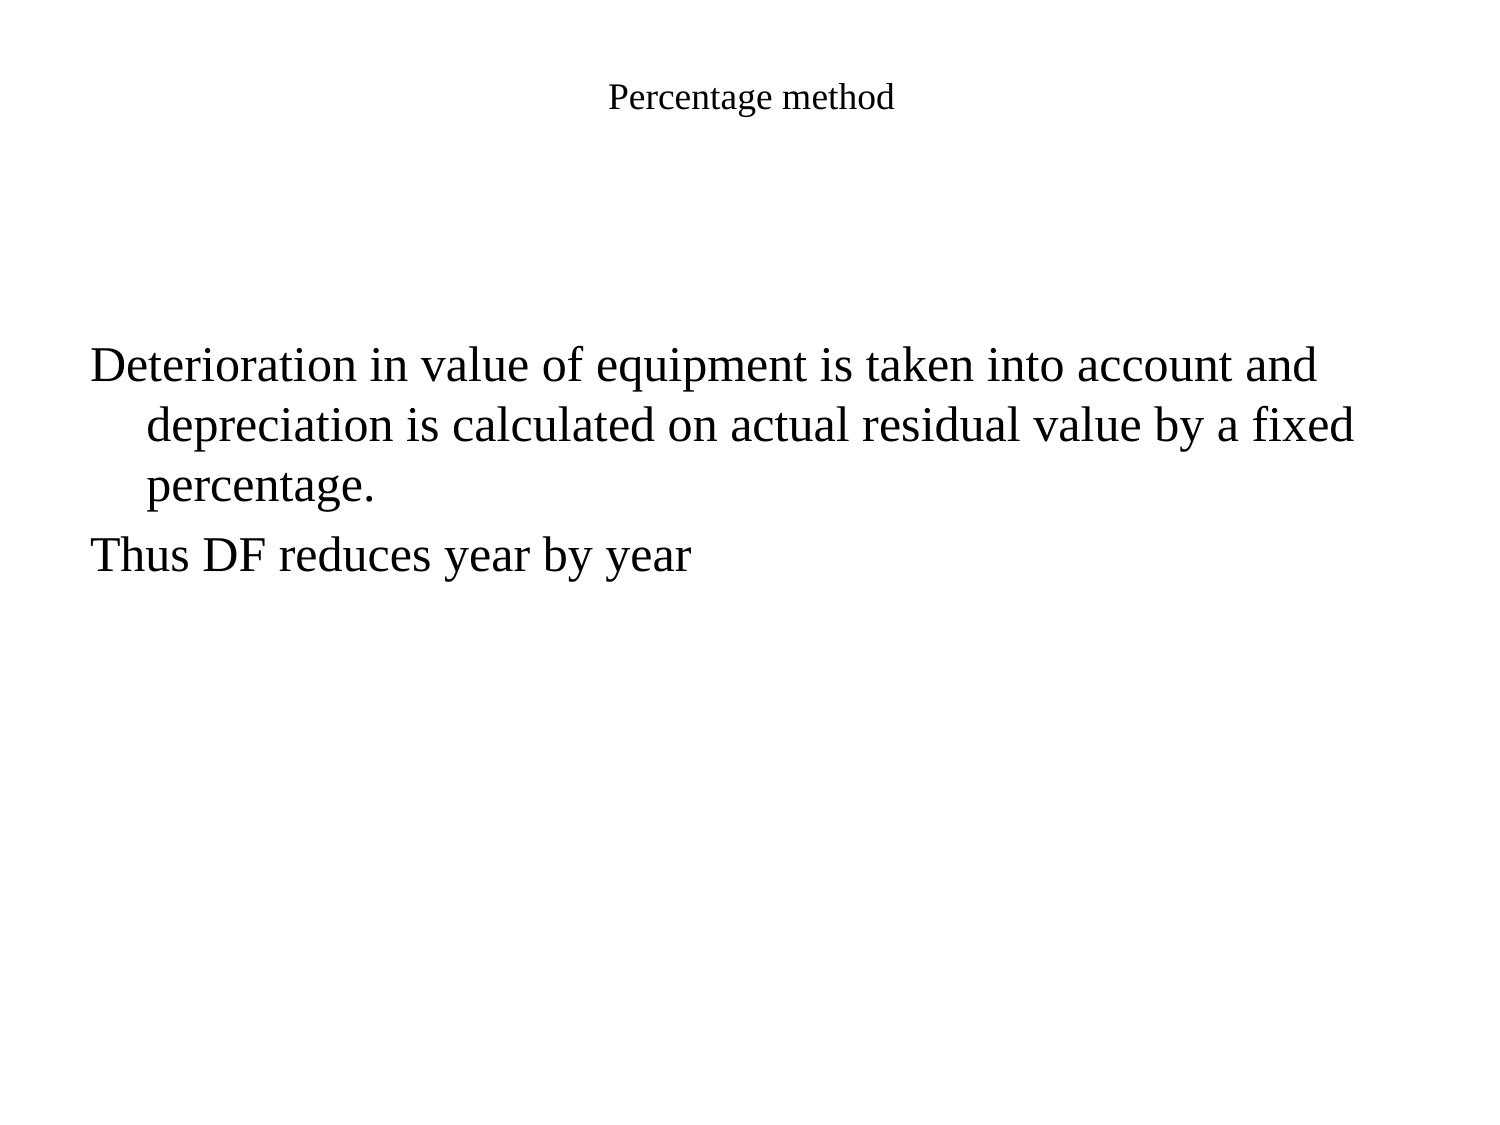

# Percentage method

Deterioration in value of equipment is taken into account and depreciation is calculated on actual residual value by a fixed percentage.
Thus DF reduces year by year